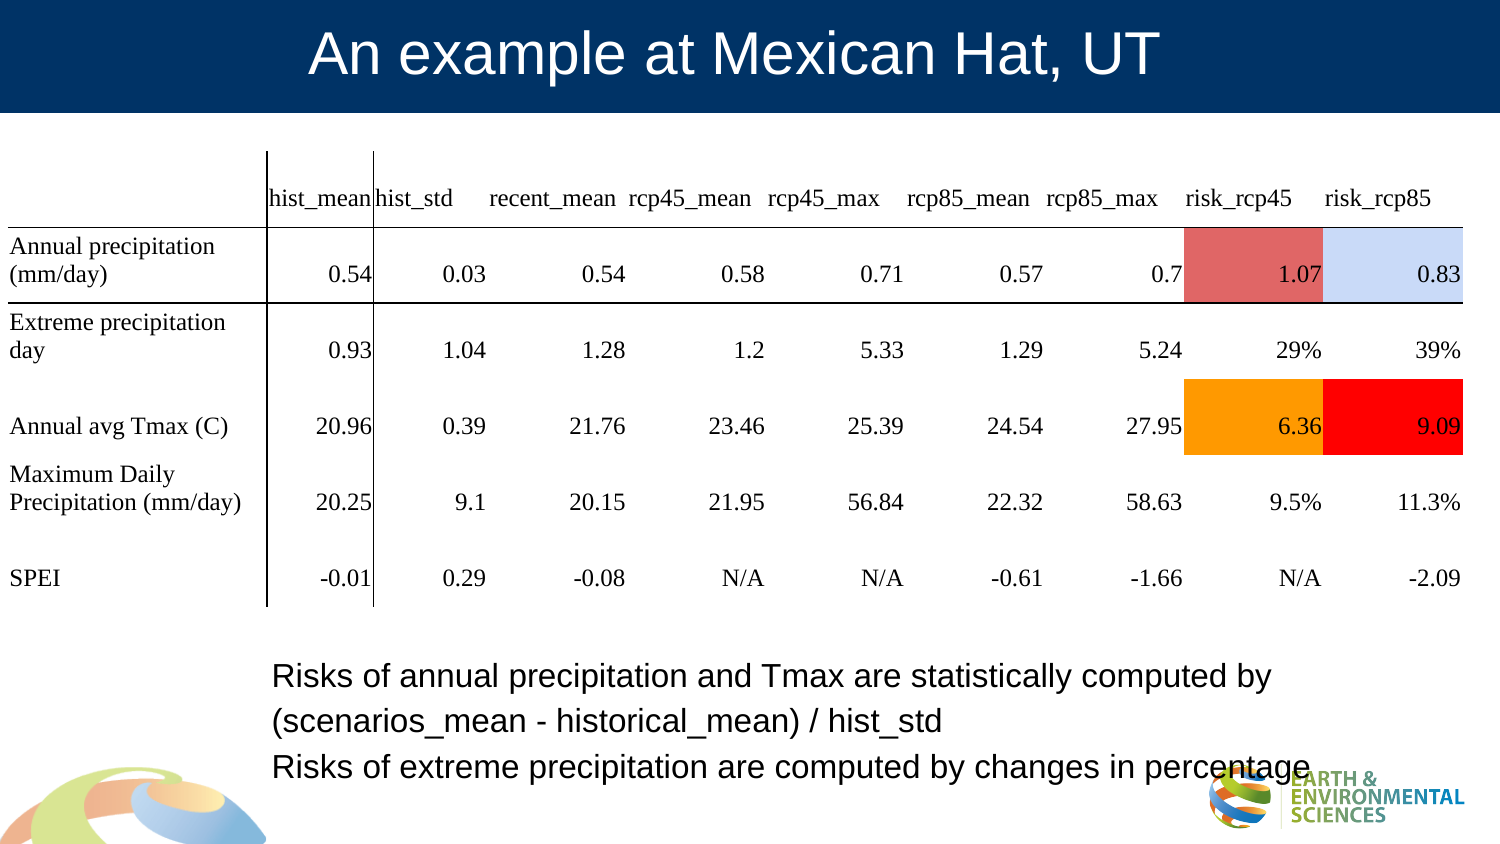

# An example at Mexican Hat, UT
|  | hist\_mean | hist\_std | recent\_mean | rcp45\_mean | rcp45\_max | rcp85\_mean | rcp85\_max | risk\_rcp45 | risk\_rcp85 |
| --- | --- | --- | --- | --- | --- | --- | --- | --- | --- |
| Annual precipitation (mm/day) | 0.54 | 0.03 | 0.54 | 0.58 | 0.71 | 0.57 | 0.7 | 1.07 | 0.83 |
| Extreme precipitation day | 0.93 | 1.04 | 1.28 | 1.2 | 5.33 | 1.29 | 5.24 | 29% | 39% |
| Annual avg Tmax (C) | 20.96 | 0.39 | 21.76 | 23.46 | 25.39 | 24.54 | 27.95 | 6.36 | 9.09 |
| Maximum Daily Precipitation (mm/day) | 20.25 | 9.1 | 20.15 | 21.95 | 56.84 | 22.32 | 58.63 | 9.5% | 11.3% |
| SPEI | -0.01 | 0.29 | -0.08 | N/A | N/A | -0.61 | -1.66 | N/A | -2.09 |
Risks of annual precipitation and Tmax are statistically computed by (scenarios_mean - historical_mean) / hist_std
Risks of extreme precipitation are computed by changes in percentage